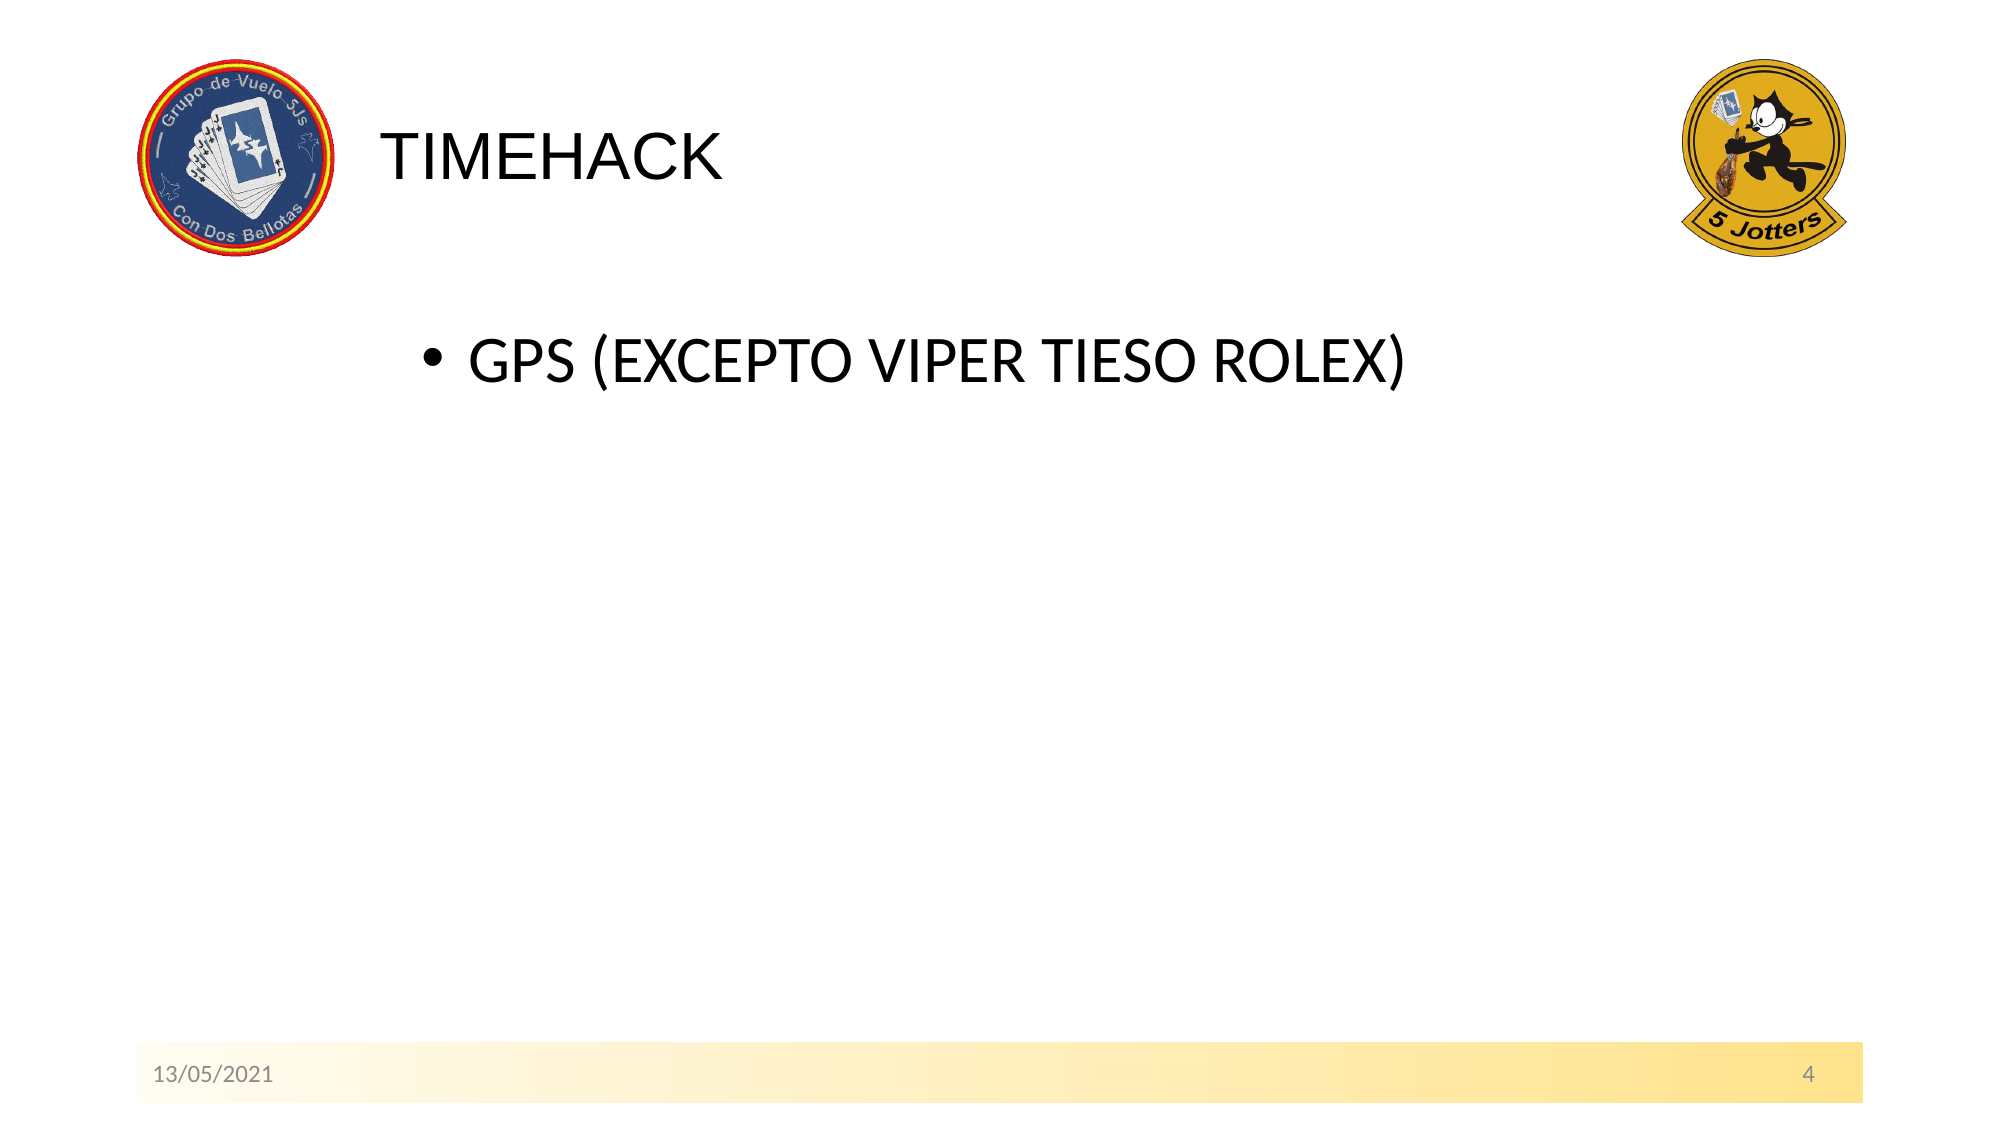

# TIMEHACK
GPS (EXCEPTO VIPER TIESO ROLEX)
13/05/2021 											4